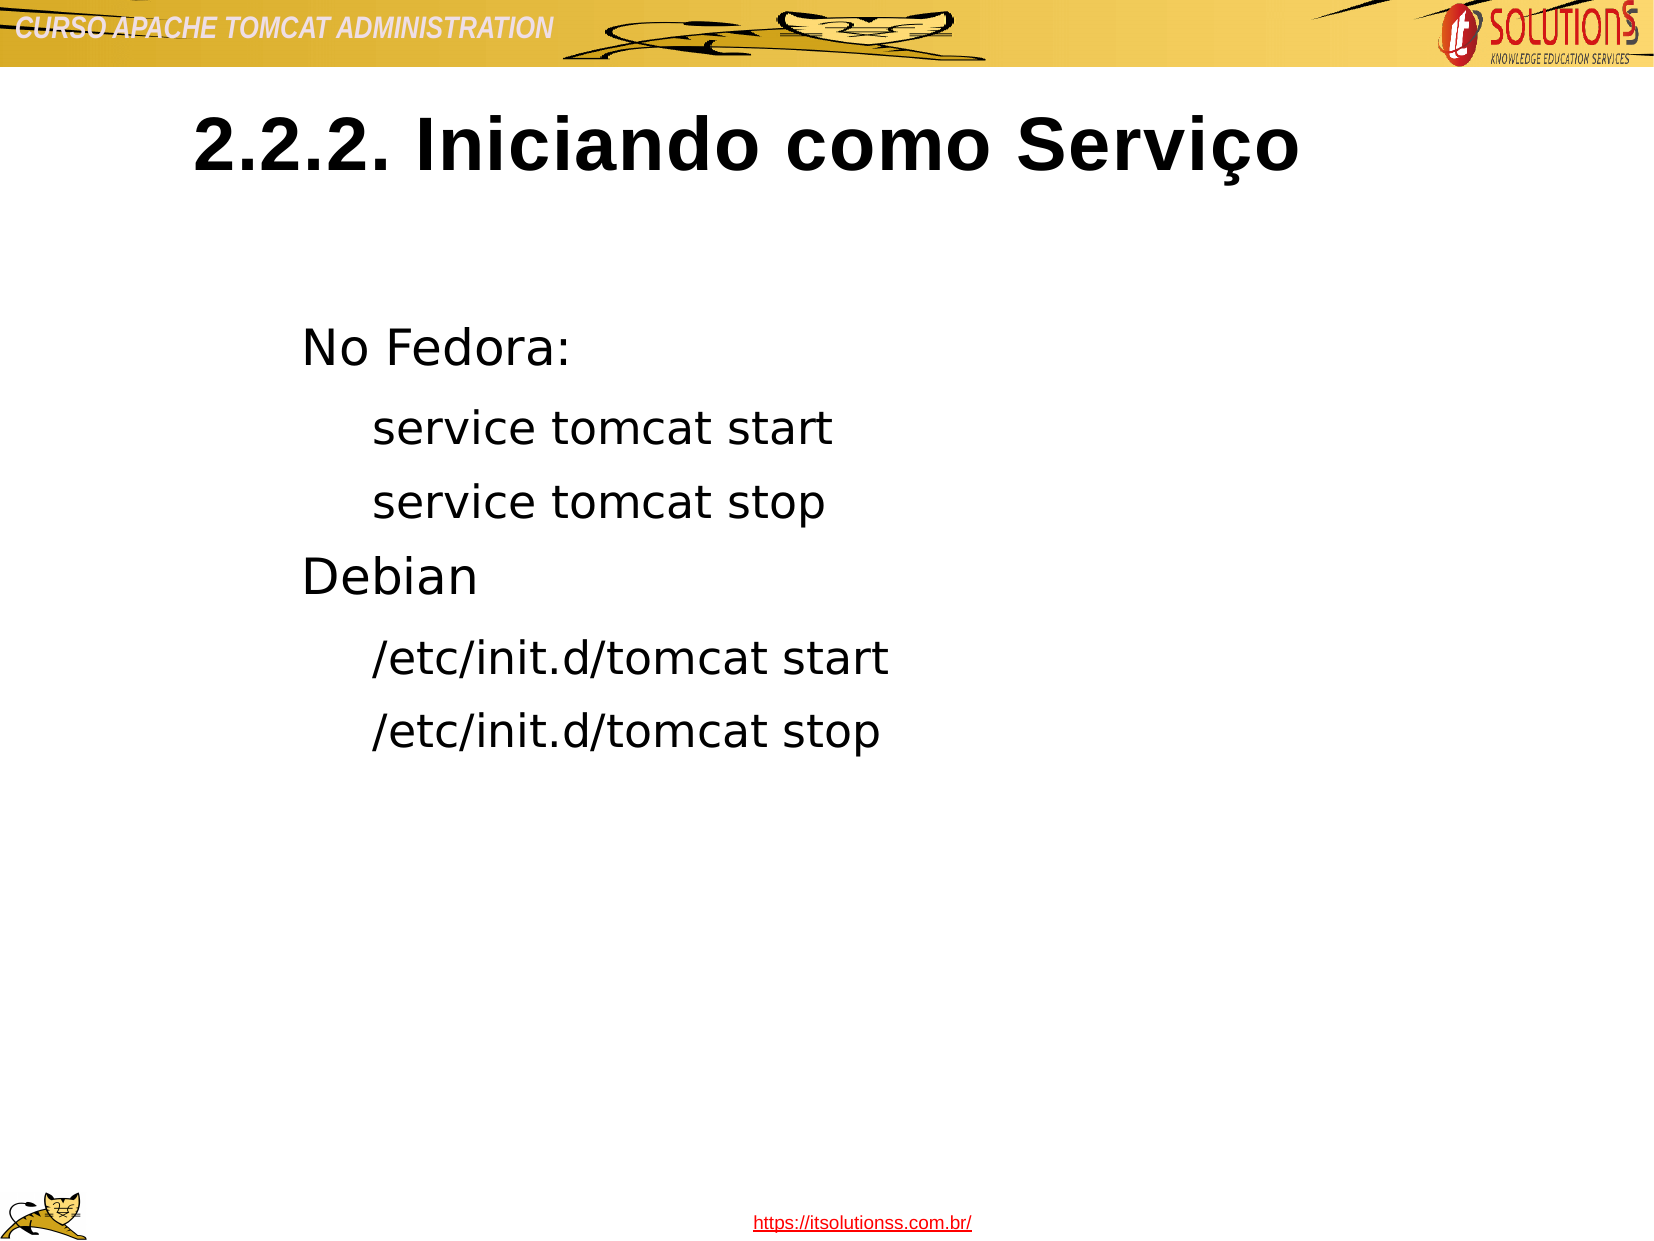

2.2.2. Iniciando como Serviço
No Fedora:
service tomcat start
service tomcat stop
Debian
/etc/init.d/tomcat start
/etc/init.d/tomcat stop